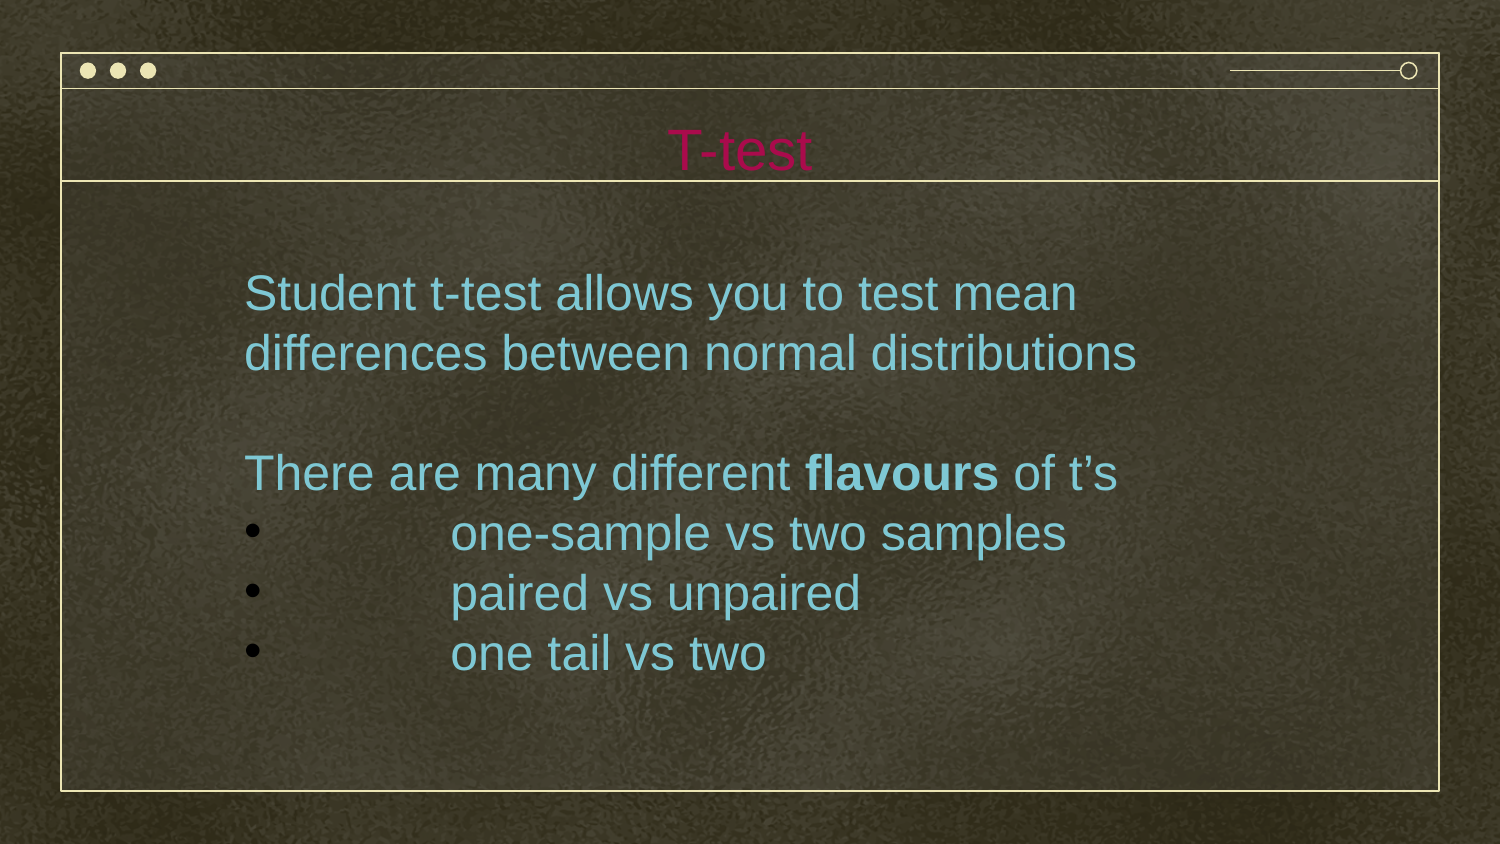

# T-test
Student t-test allows you to test mean differences between normal distributions

There are many different flavours of t’s
	one-sample vs two samples
	paired vs unpaired
	one tail vs two